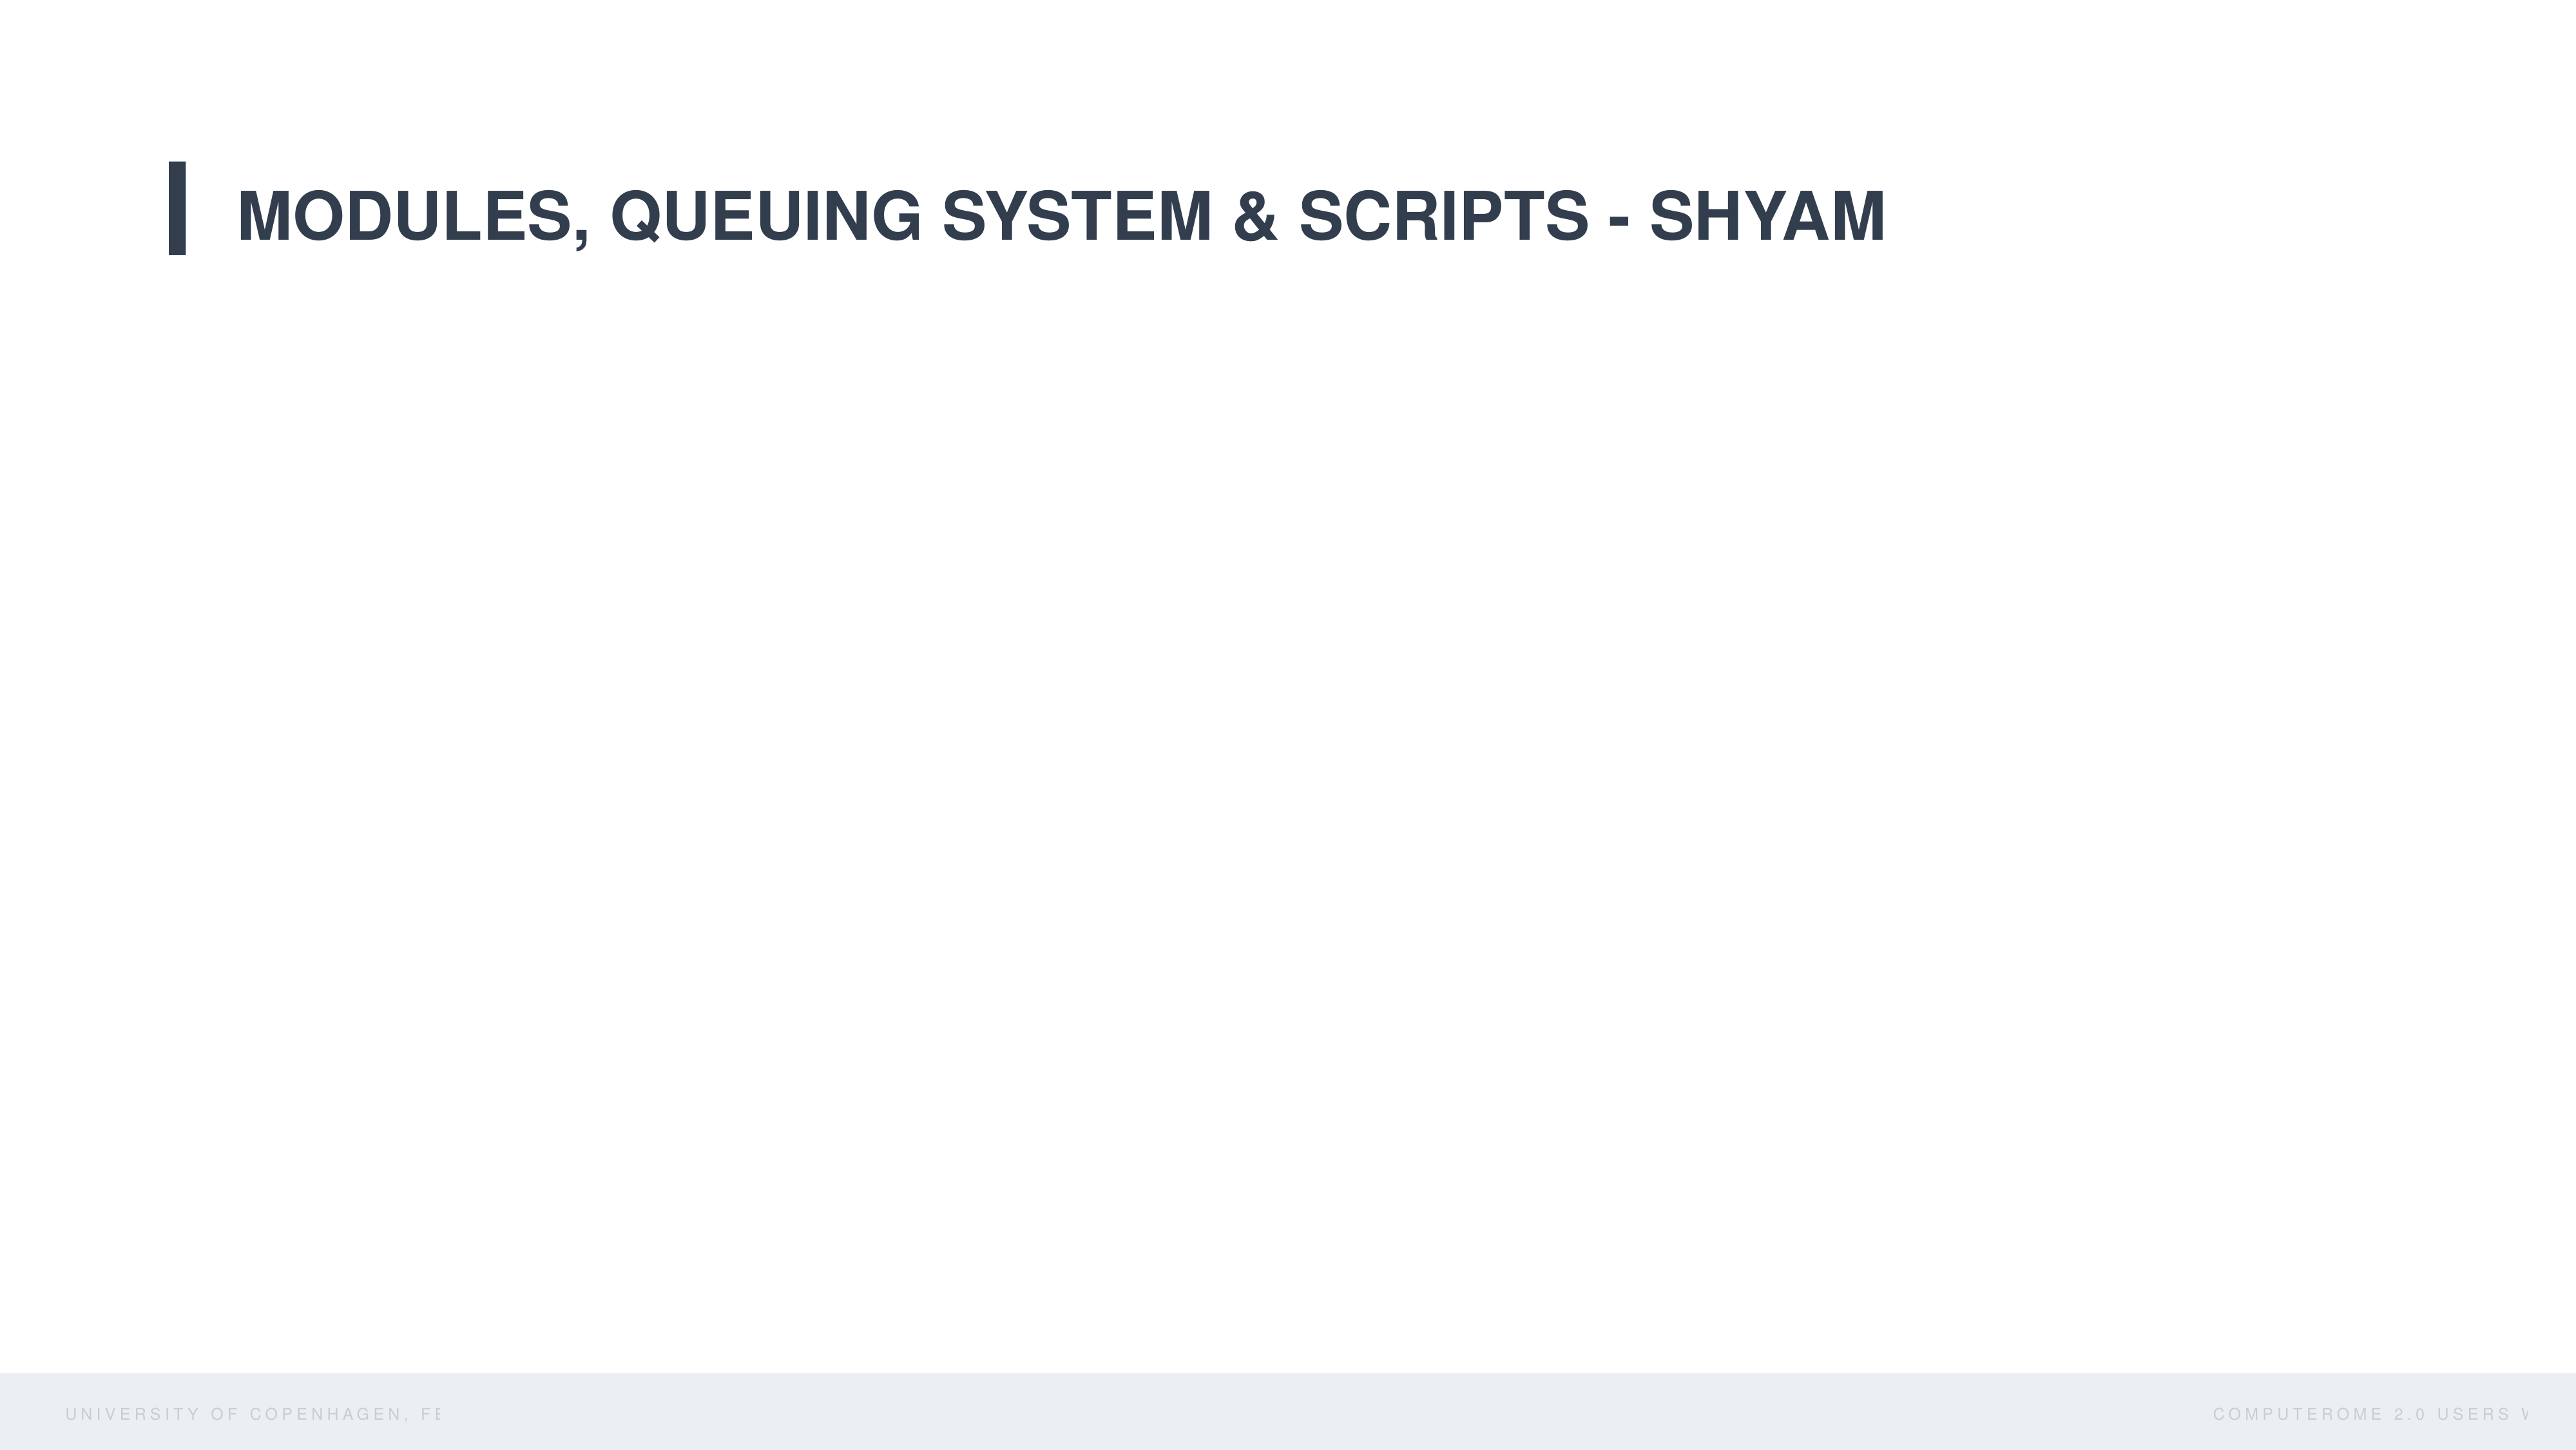

MODULES, QUEUING SYSTEM & SCRIPTS - SHYAM